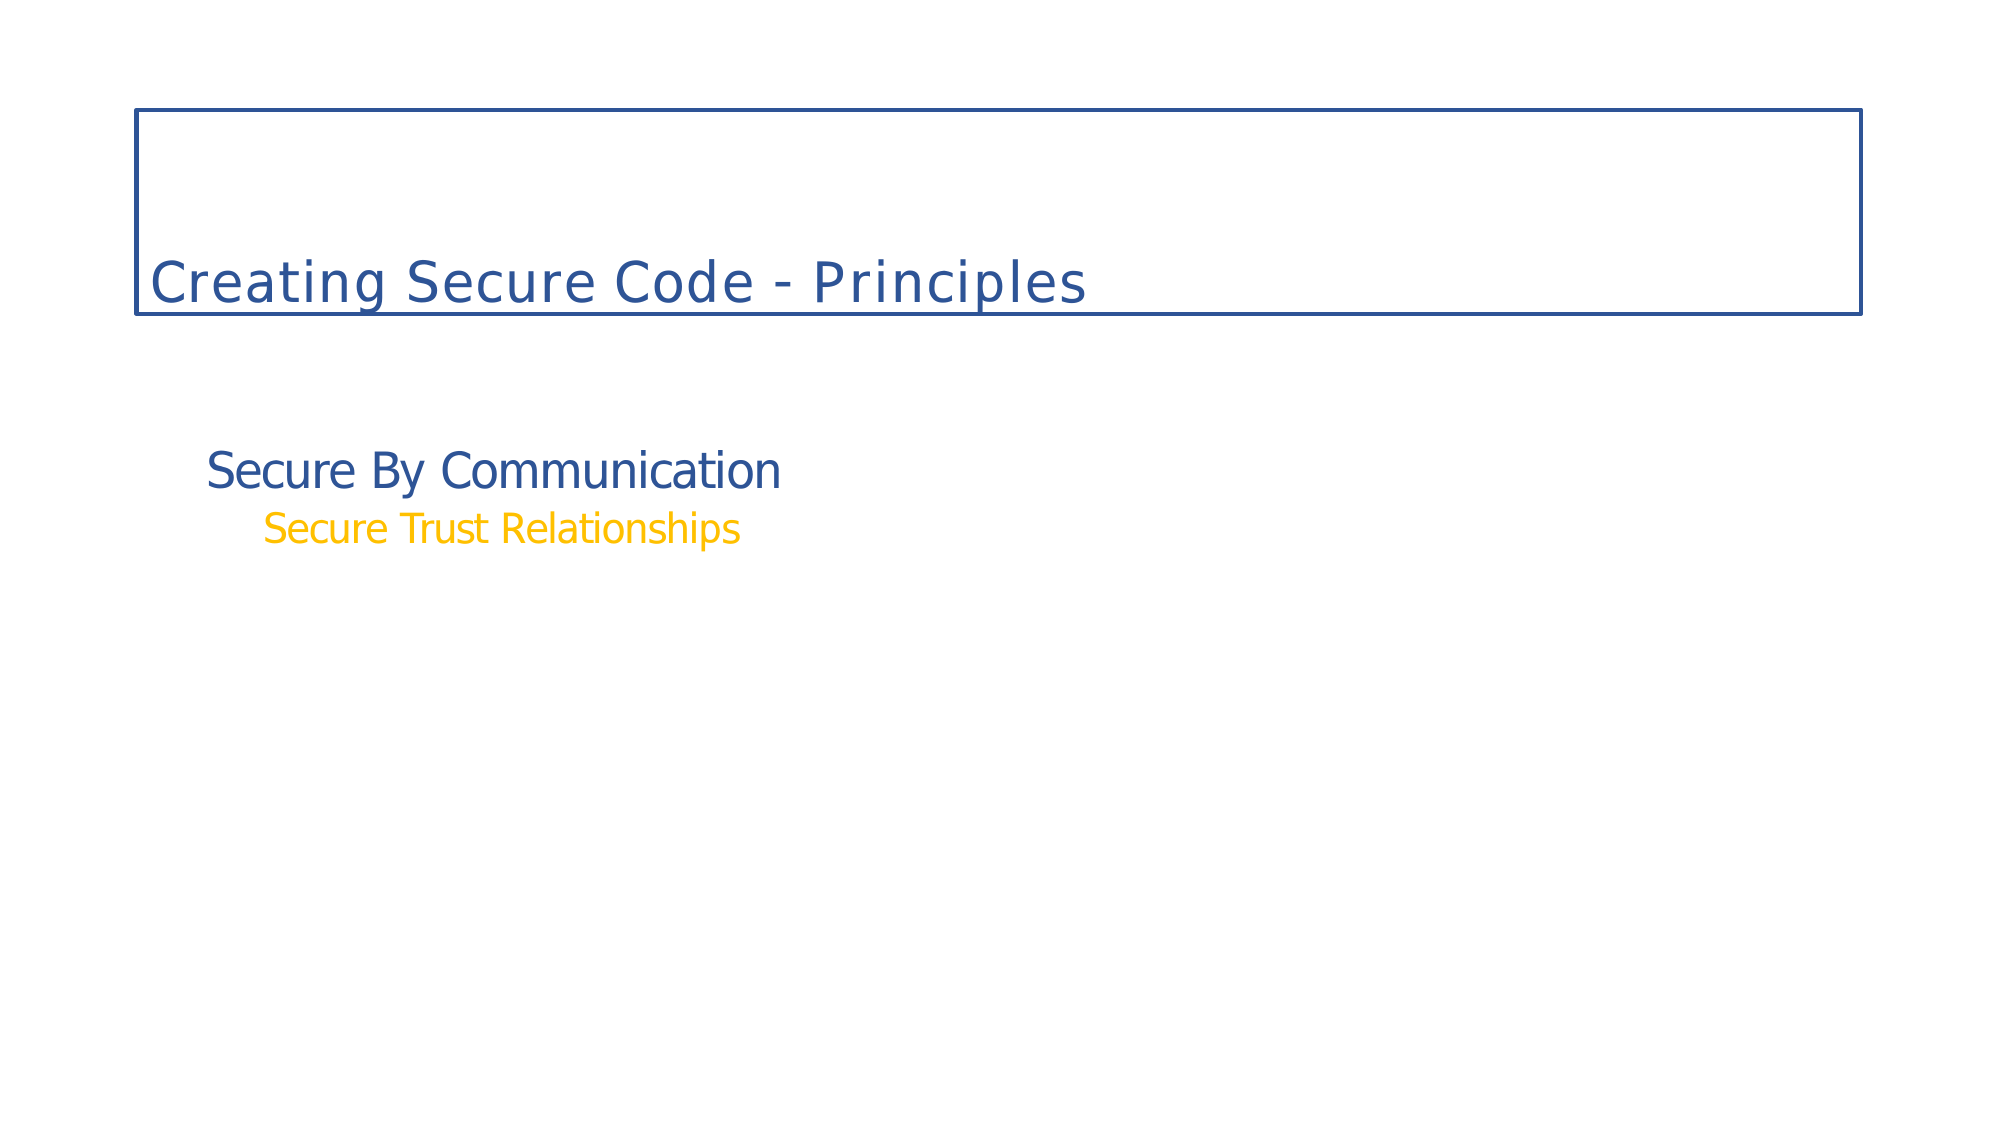

# Creating Secure Code - Principles
Secure By Communication
Secure Trust Relationships